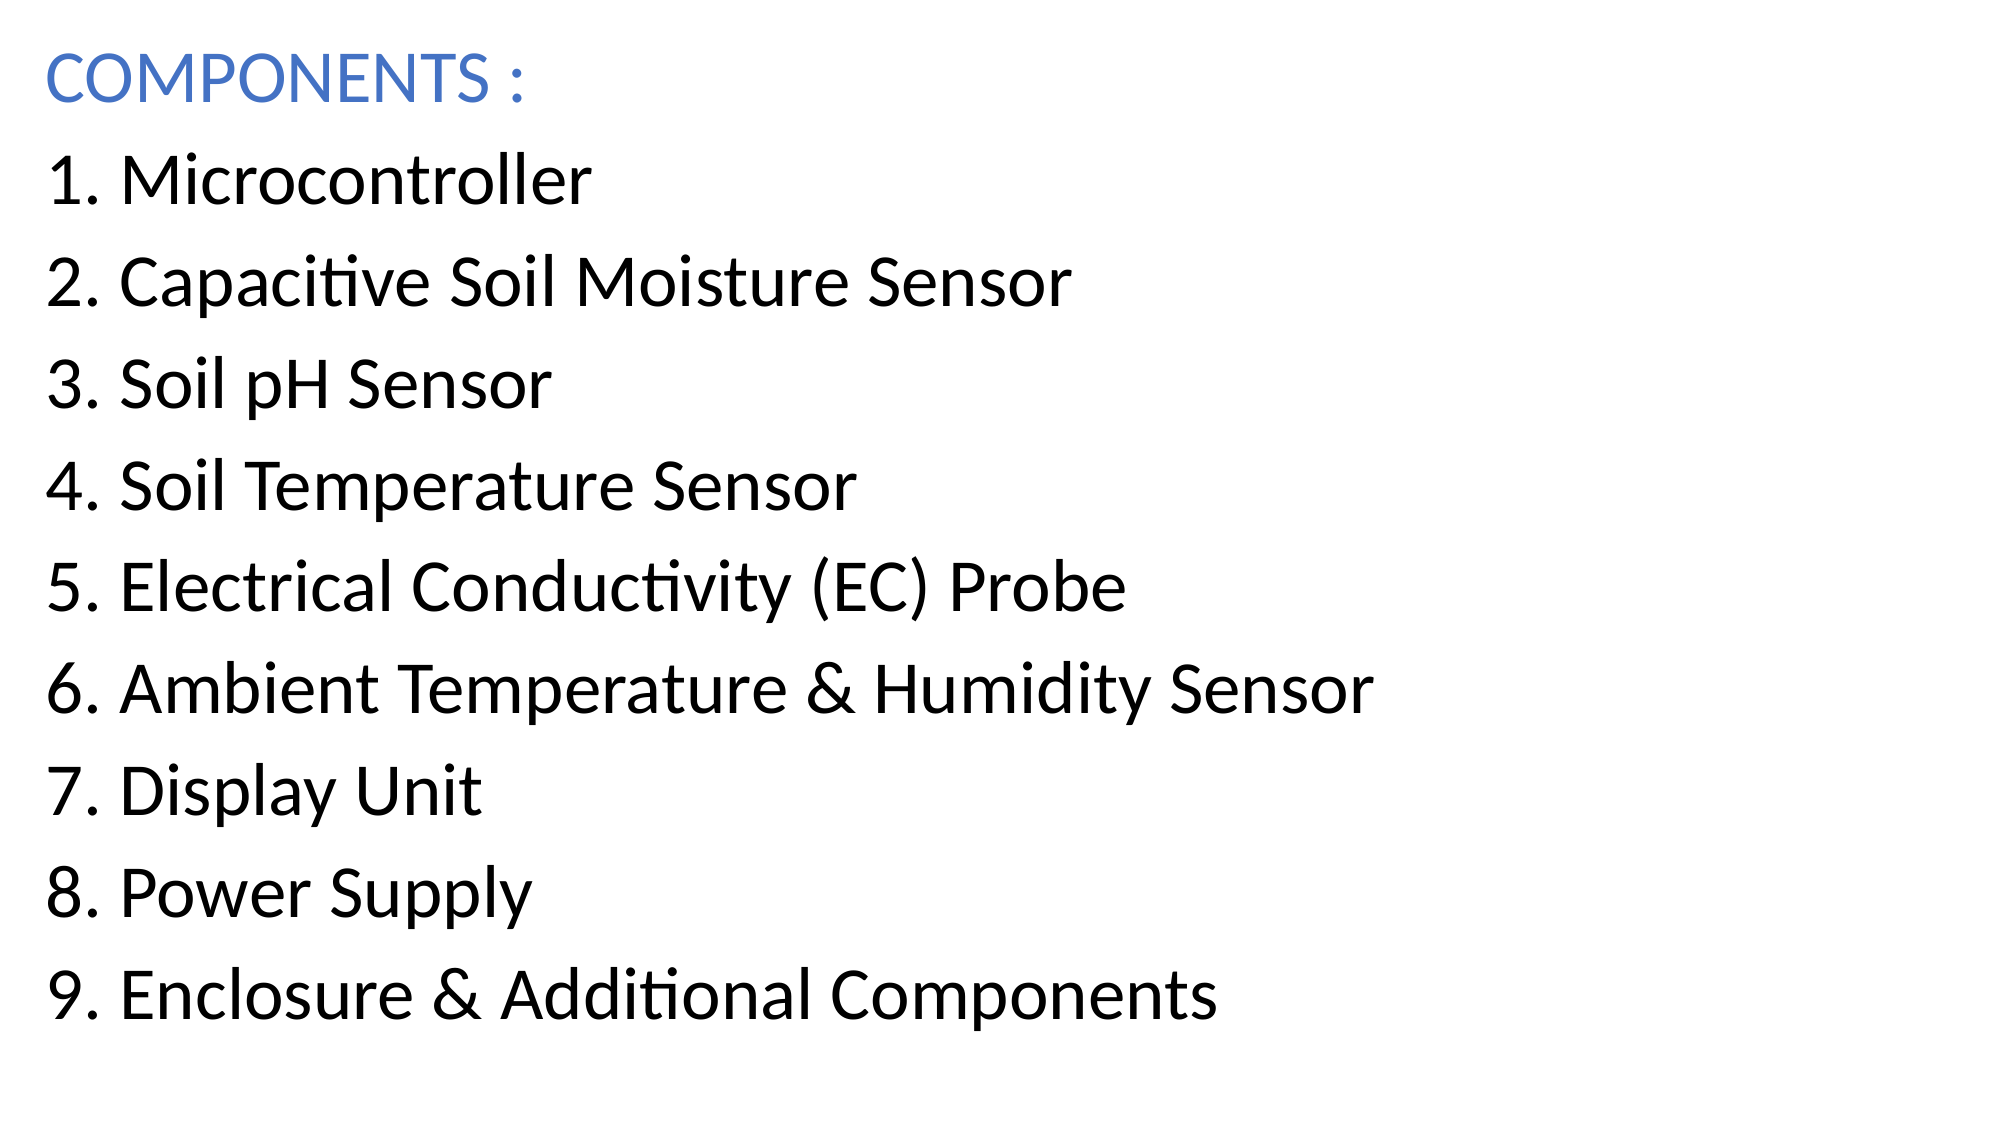

COMPONENTS :
1. Microcontroller
2. Capacitive Soil Moisture Sensor
3. Soil pH Sensor
4. Soil Temperature Sensor
5. Electrical Conductivity (EC) Probe
6. Ambient Temperature & Humidity Sensor
7. Display Unit
8. Power Supply
9. Enclosure & Additional Components